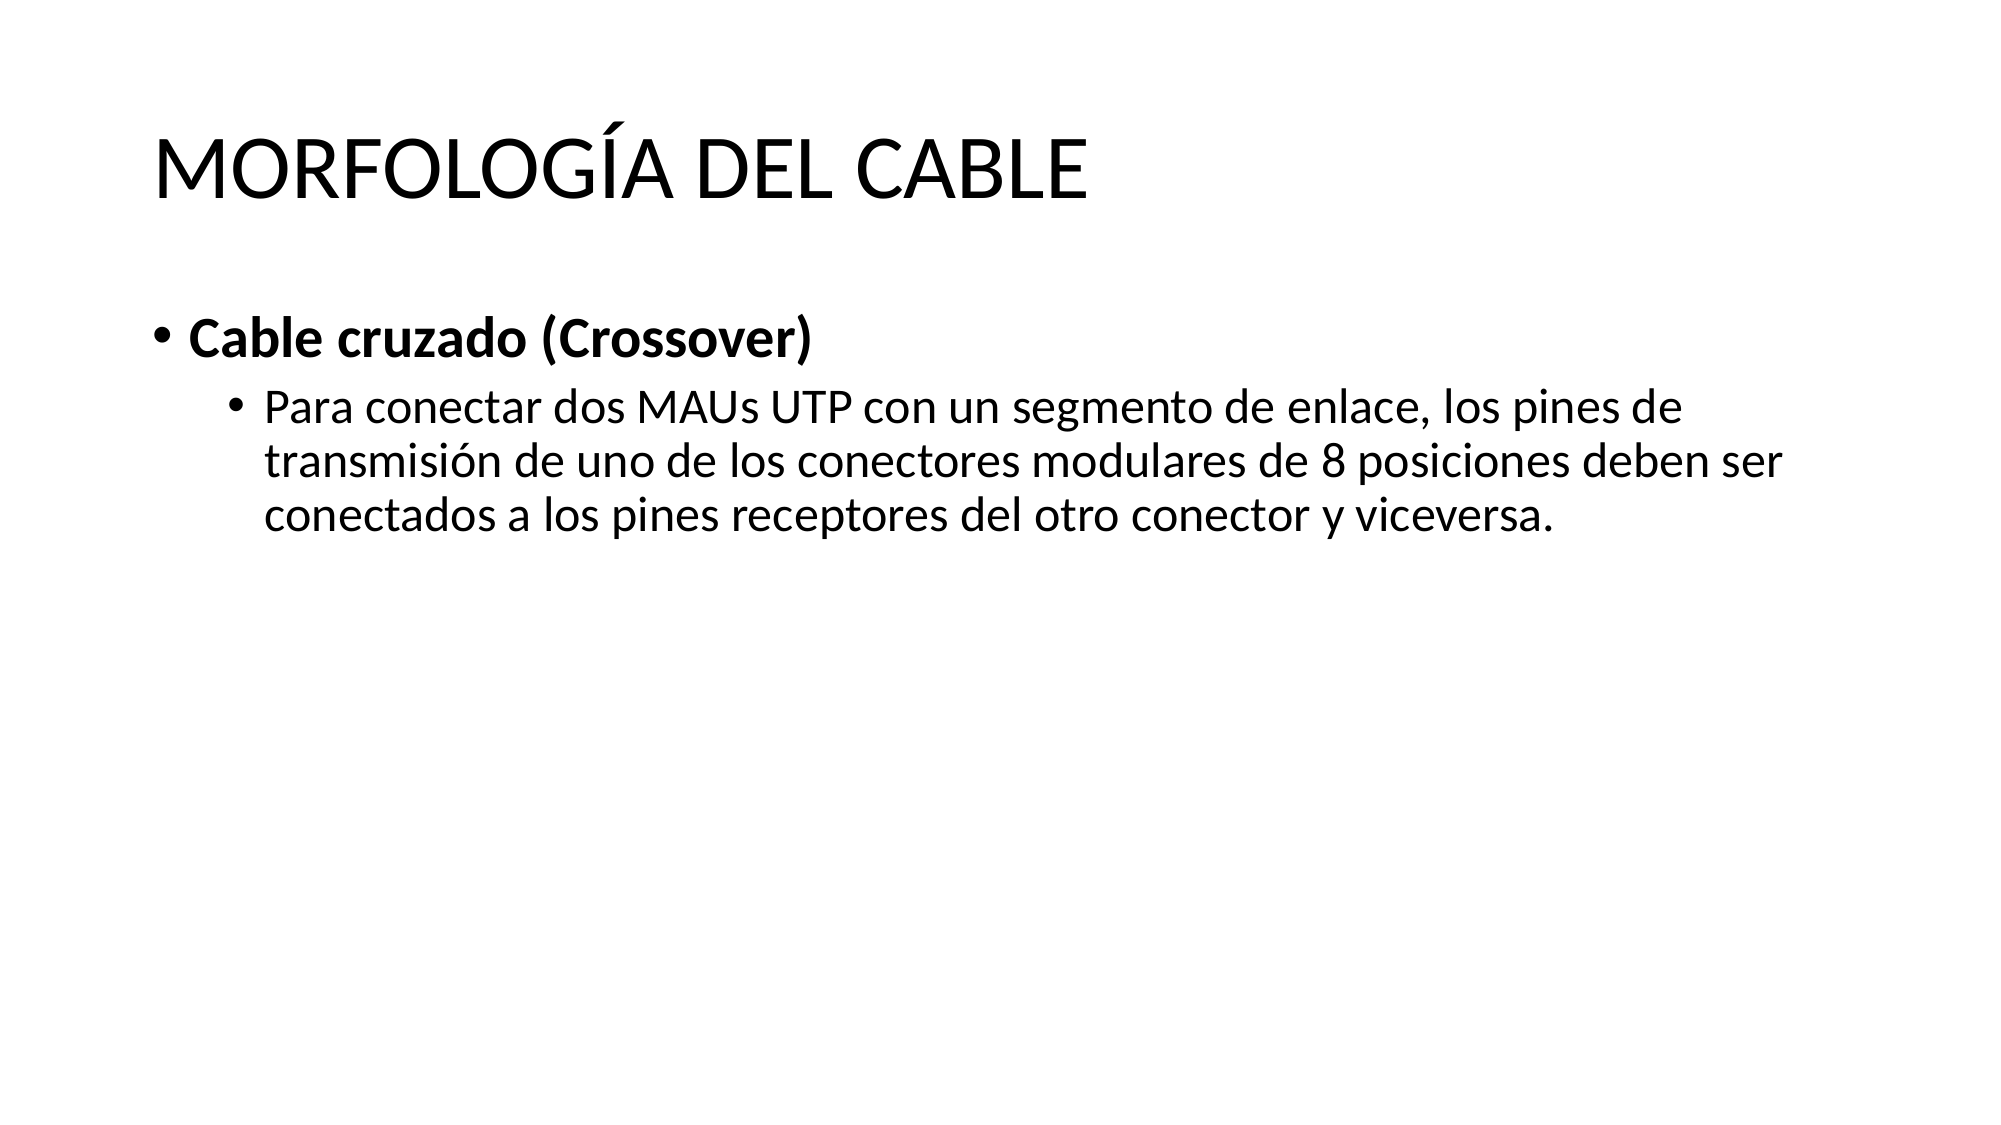

# MORFOLOGÍA DEL CABLE
Cable cruzado (Crossover)
Para conectar dos MAUs UTP con un segmento de enlace, los pines de transmisión de uno de los conectores modulares de 8 posiciones deben ser conectados a los pines receptores del otro conector y viceversa.